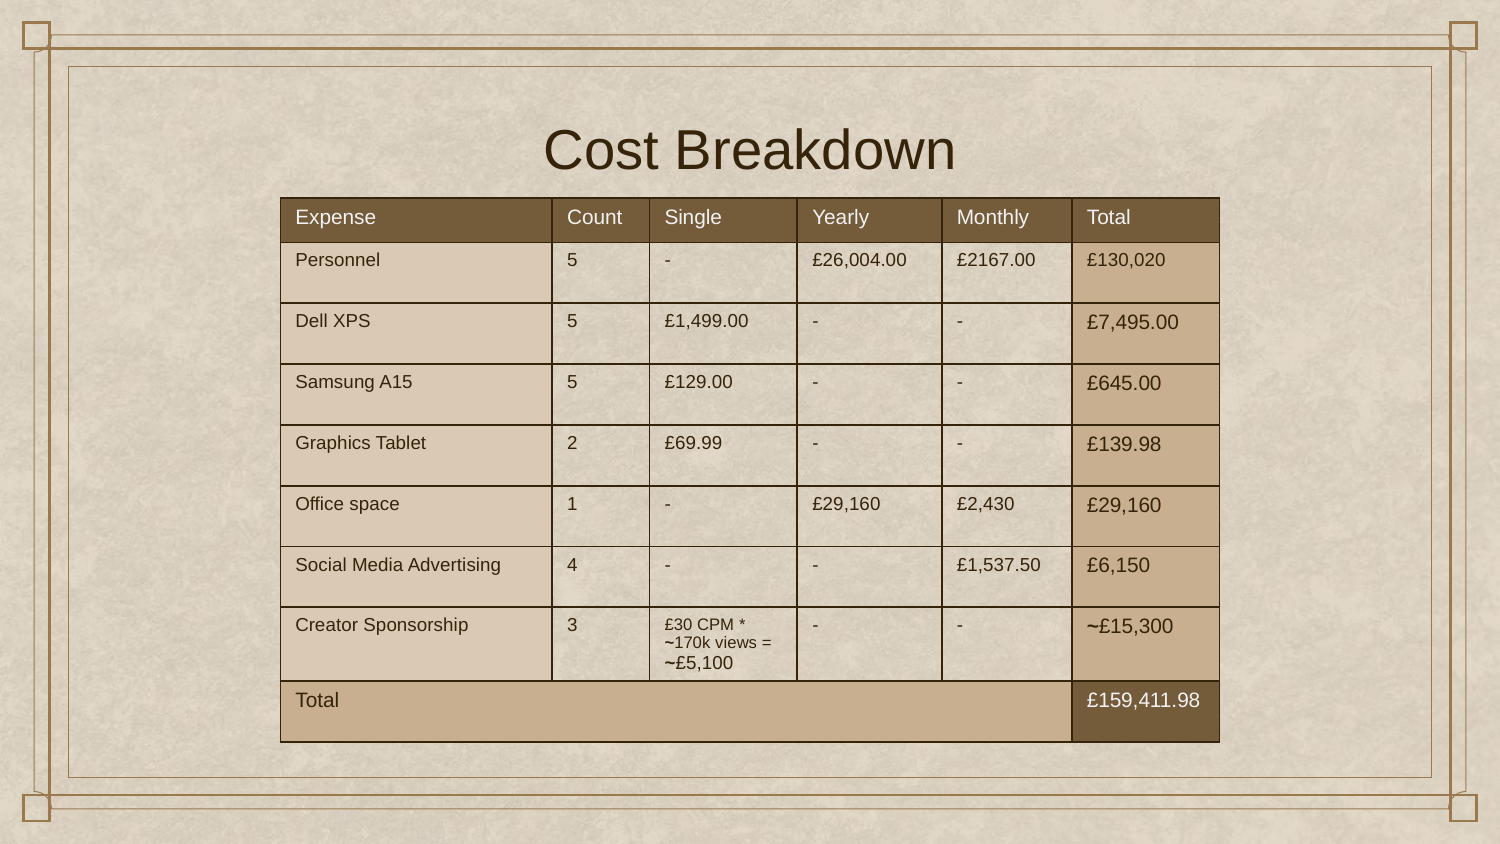

# Cost Breakdown
| Expense | Count | Single | Yearly | Monthly | Total |
| --- | --- | --- | --- | --- | --- |
| Personnel | 5 | - | £26,004.00 | £2167.00 | £130,020 |
| Dell XPS | 5 | £1,499.00 | - | - | £7,495.00 |
| Samsung A15 | 5 | £129.00 | - | - | £645.00 |
| Graphics Tablet | 2 | £69.99 | - | - | £139.98 |
| Office space | 1 | - | £29,160 | £2,430 | £29,160 |
| Social Media Advertising | 4 | - | - | £1,537.50 | £6,150 |
| Creator Sponsorship | 3 | £30 CPM \* ~170k views = ~£5,100 | - | - | ~£15,300 |
| Total |  |  |  |  | £159,411.98 |